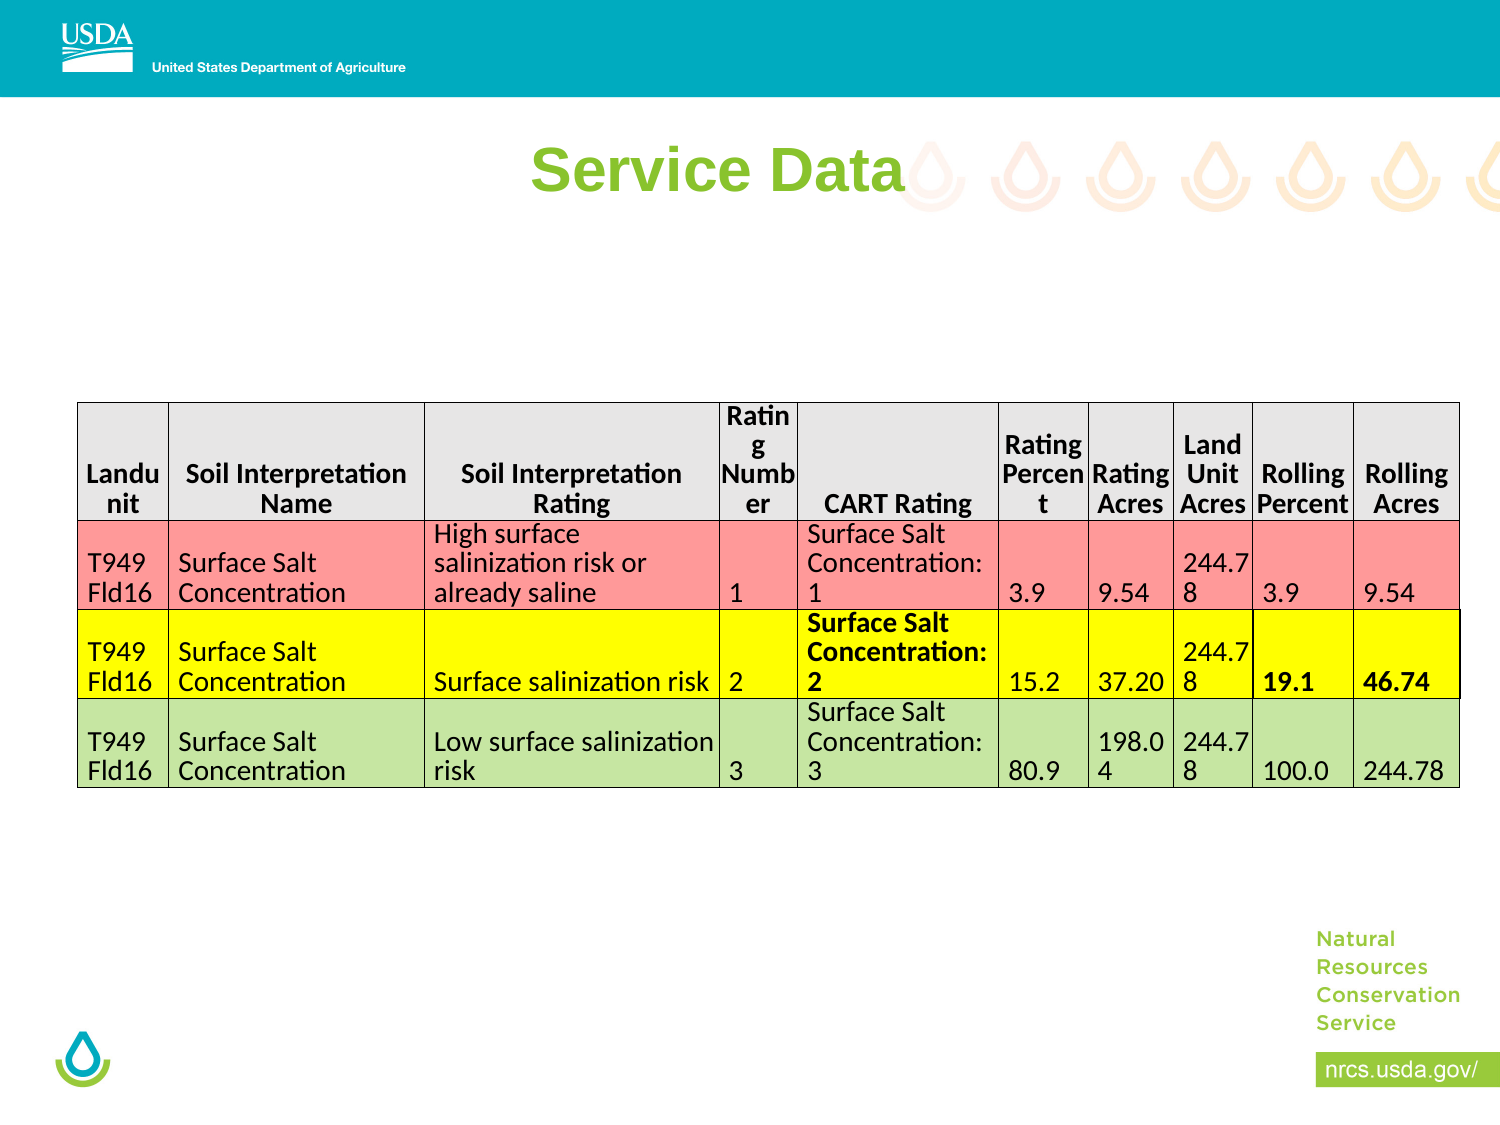

Service Data
| Landunit | Soil Interpretation Name | Soil Interpretation Rating | Rating Number | CART Rating | Rating Percent | Rating Acres | Land Unit Acres | Rolling Percent | Rolling Acres |
| --- | --- | --- | --- | --- | --- | --- | --- | --- | --- |
| T949 Fld16 | Surface Salt Concentration | High surface salinization risk or already saline | 1 | Surface Salt Concentration:1 | 3.9 | 9.54 | 244.78 | 3.9 | 9.54 |
| T949 Fld16 | Surface Salt Concentration | Surface salinization risk | 2 | Surface Salt Concentration:2 | 15.2 | 37.20 | 244.78 | 19.1 | 46.74 |
| T949 Fld16 | Surface Salt Concentration | Low surface salinization risk | 3 | Surface Salt Concentration:3 | 80.9 | 198.04 | 244.78 | 100.0 | 244.78 |